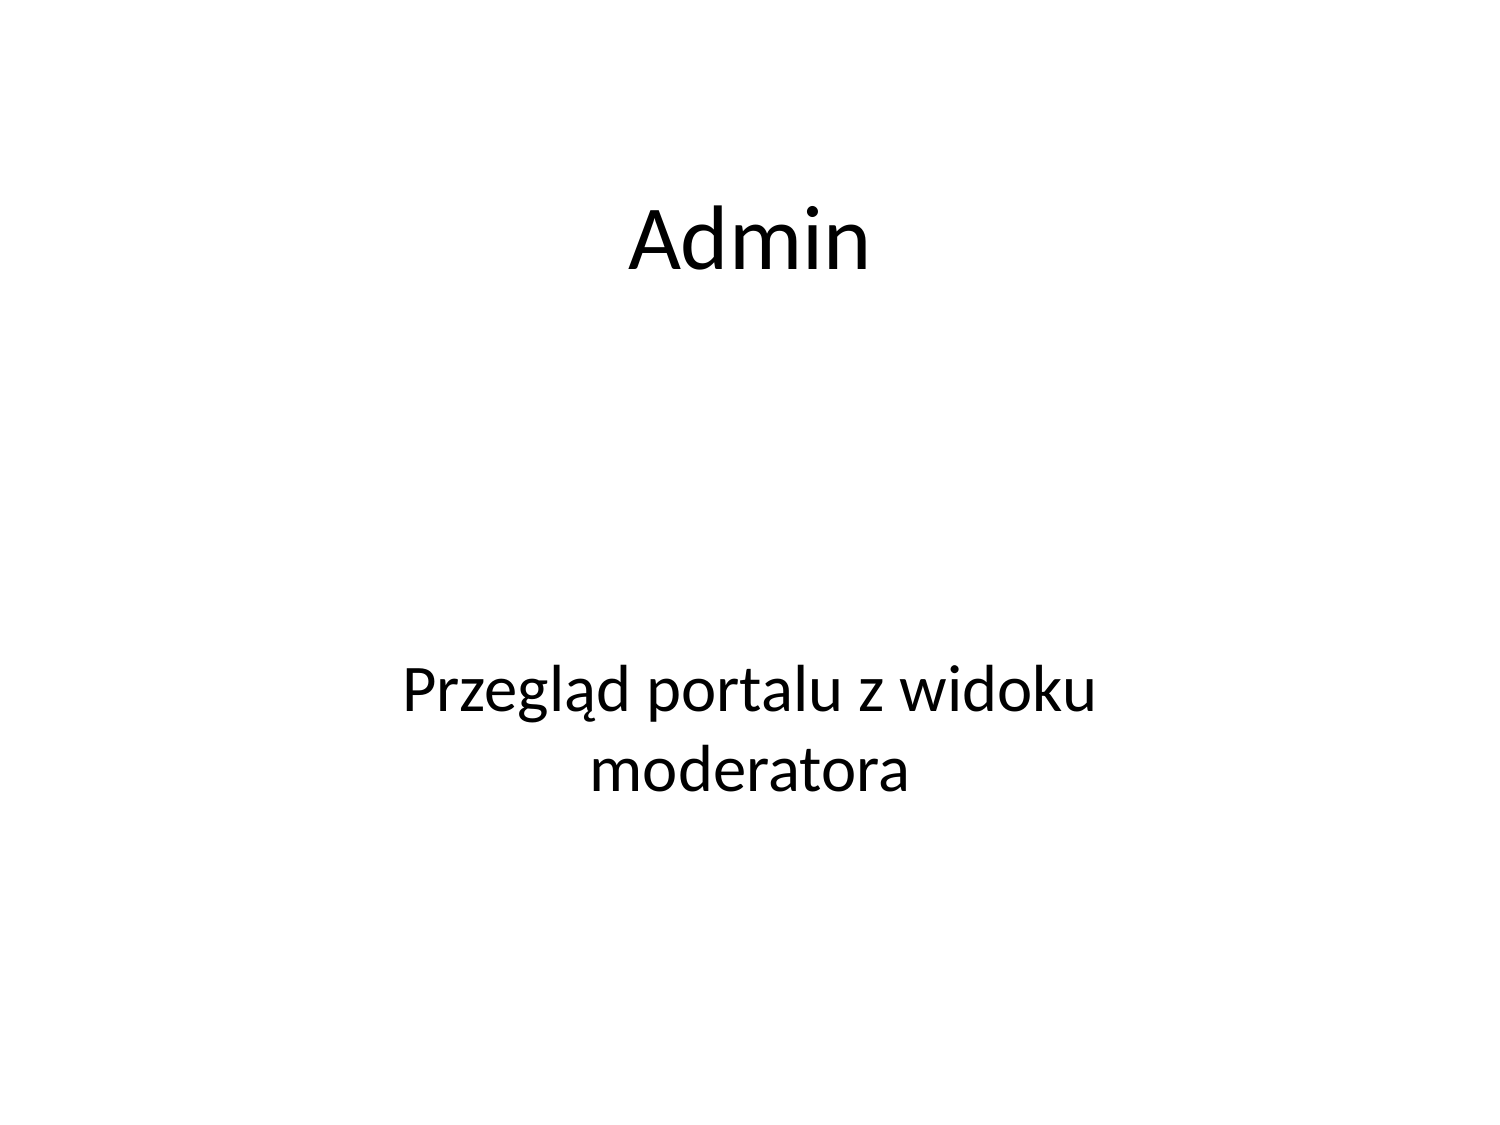

# Admin
Przegląd portalu z widoku moderatora